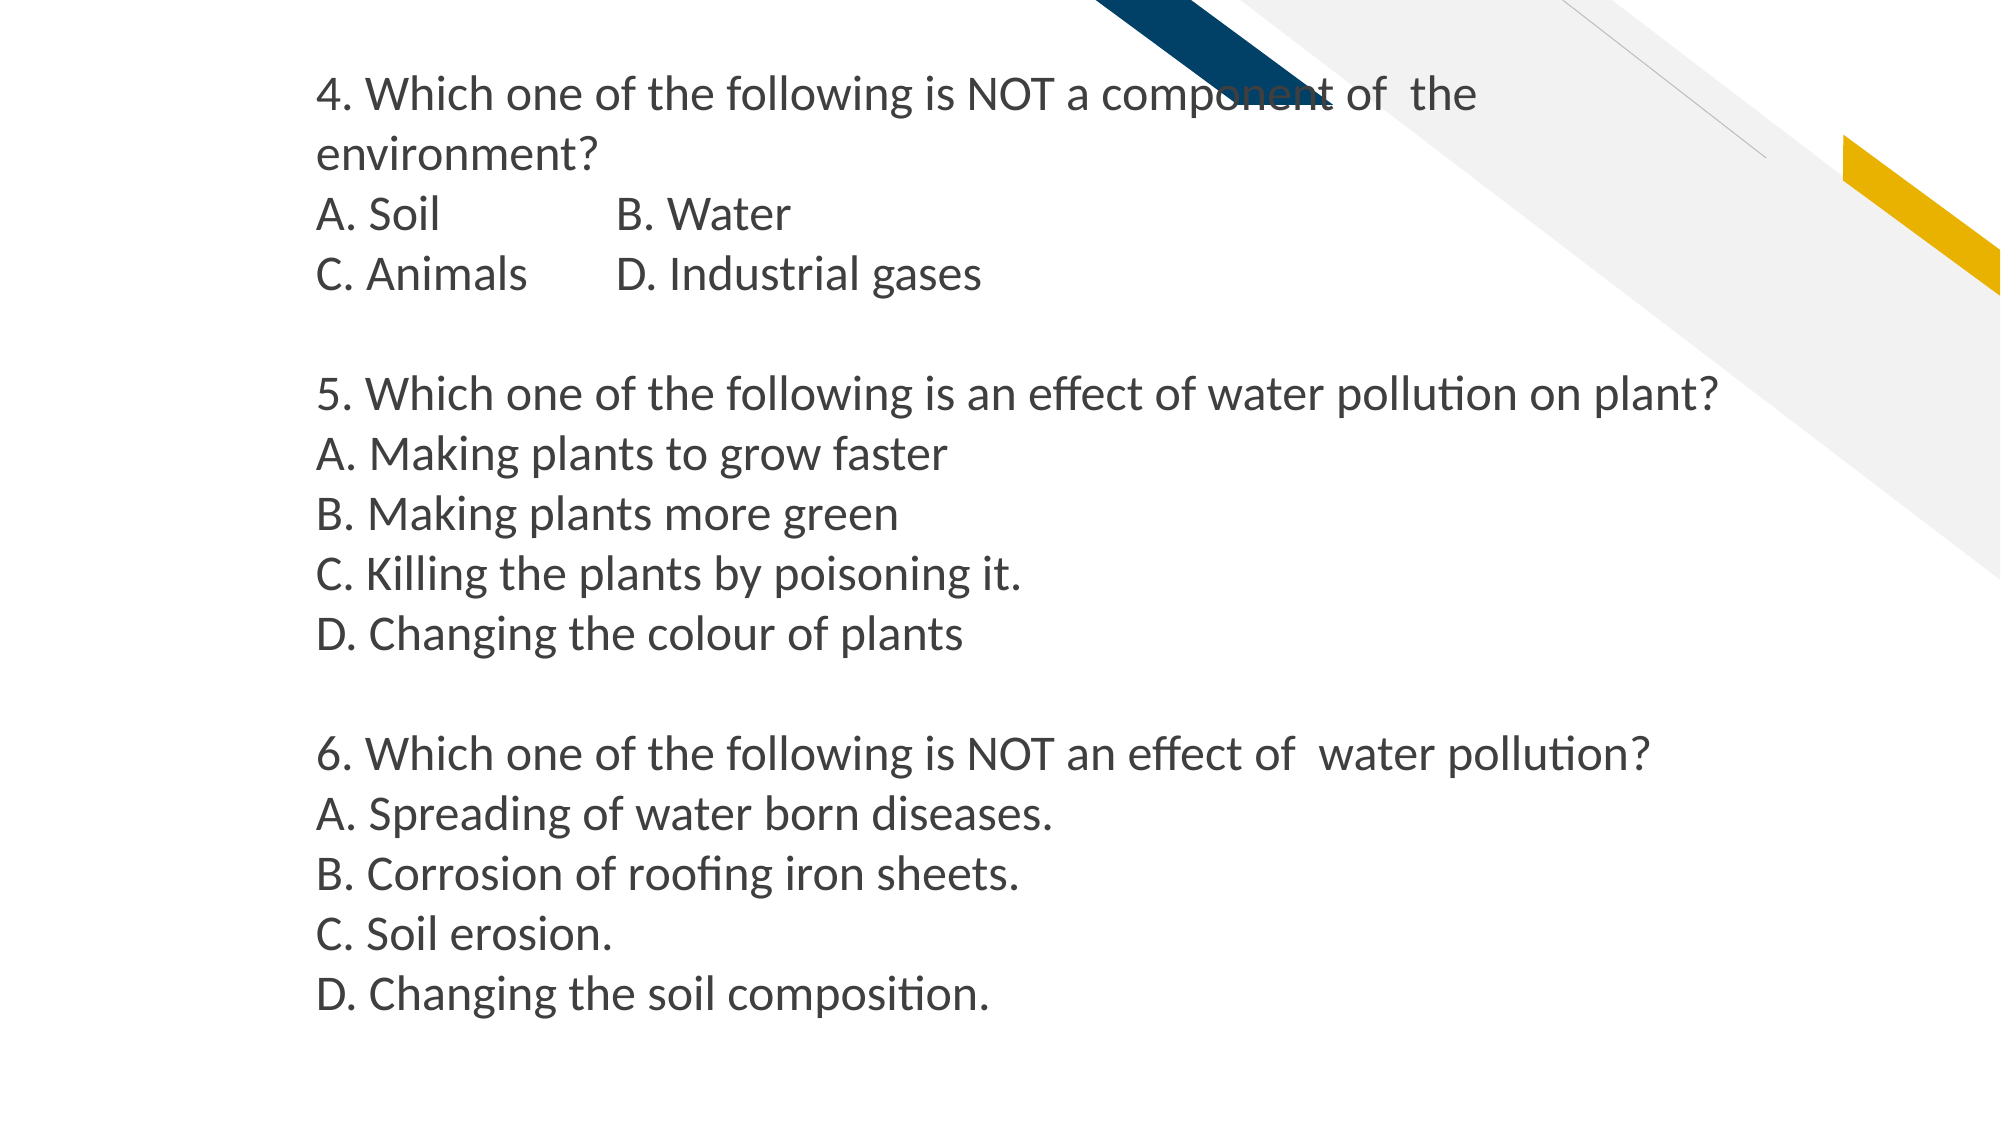

4. Which one of the following is NOT a component of  the environment?
A. Soil 		B. Water
C. Animals 	D. Industrial gases

5. Which one of the following is an effect of water pollution on plant?
A. Making plants to grow faster
B. Making plants more green
C. Killing the plants by poisoning it.
D. Changing the colour of plants

6. Which one of the following is NOT an effect of  water pollution?
A. Spreading of water born diseases.
B. Corrosion of roofing iron sheets.
C. Soil erosion.
D. Changing the soil composition.